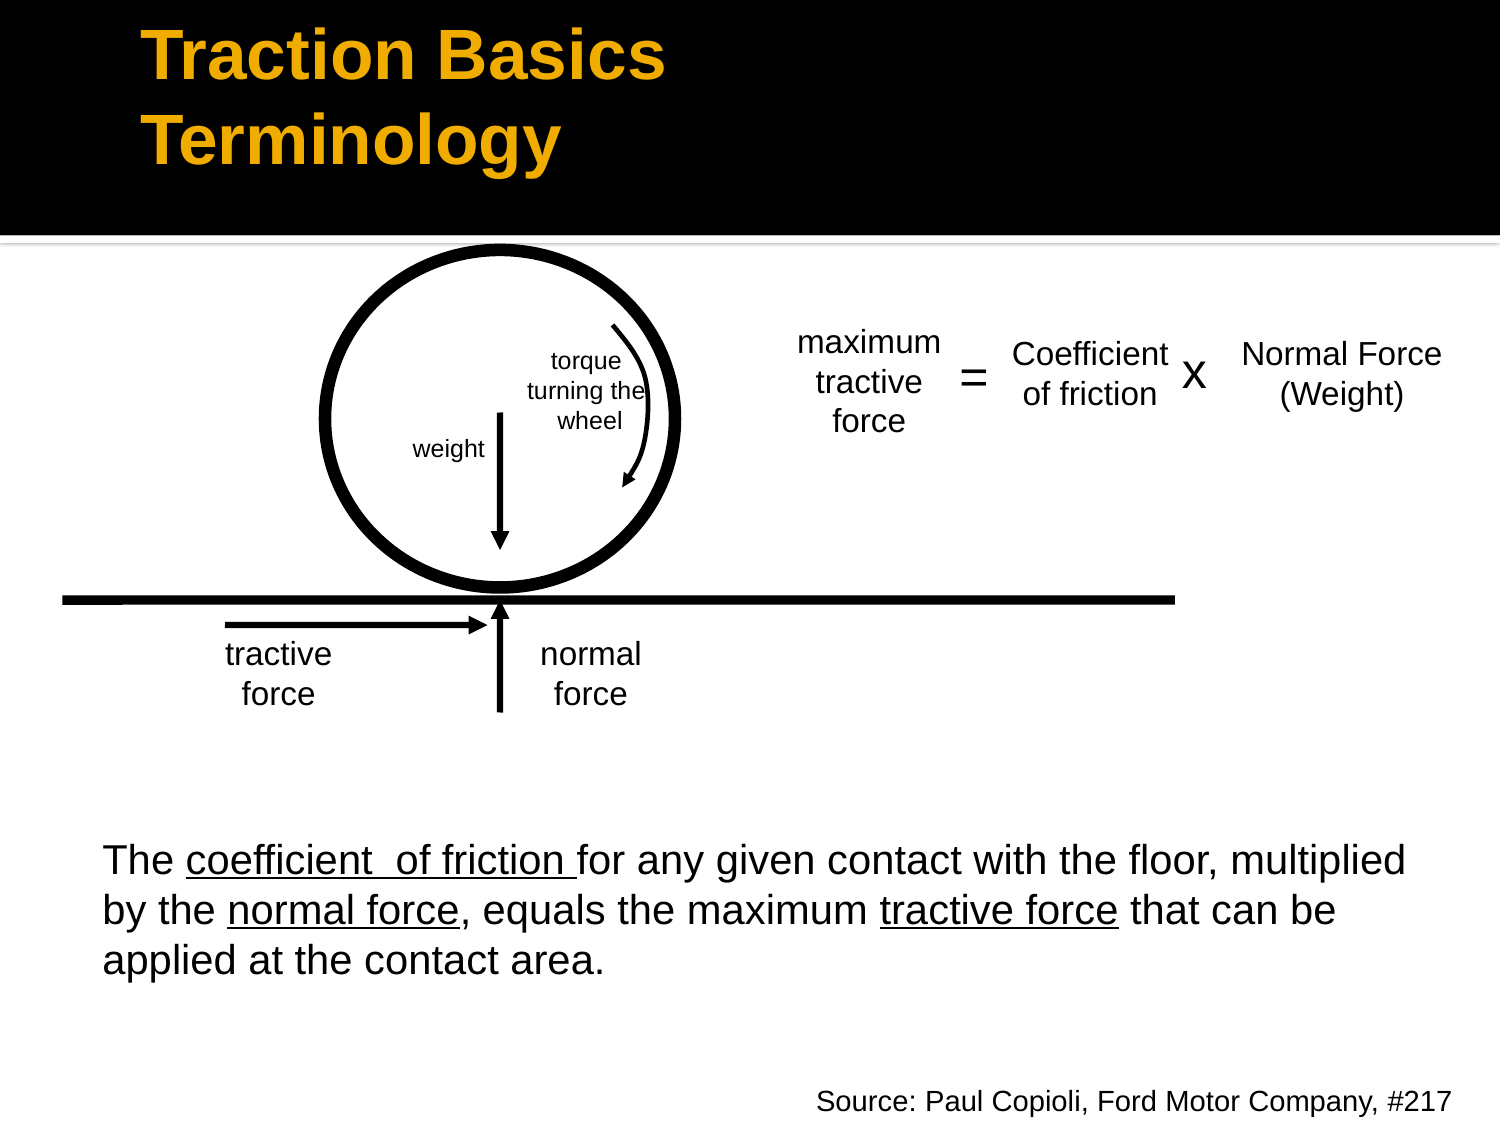

# Traction Basics Terminology

maximum
tractive
force

Coefficient
of friction
Normal Force
(Weight)
x
torque
turning the
 wheel
=

weight

tractive
force

normal
force
The coefficient  of friction for any given contact with the floor, multiplied by the normal force, equals the maximum tractive force that can be applied at the contact area.
Source: Paul Copioli, Ford Motor Company, #217